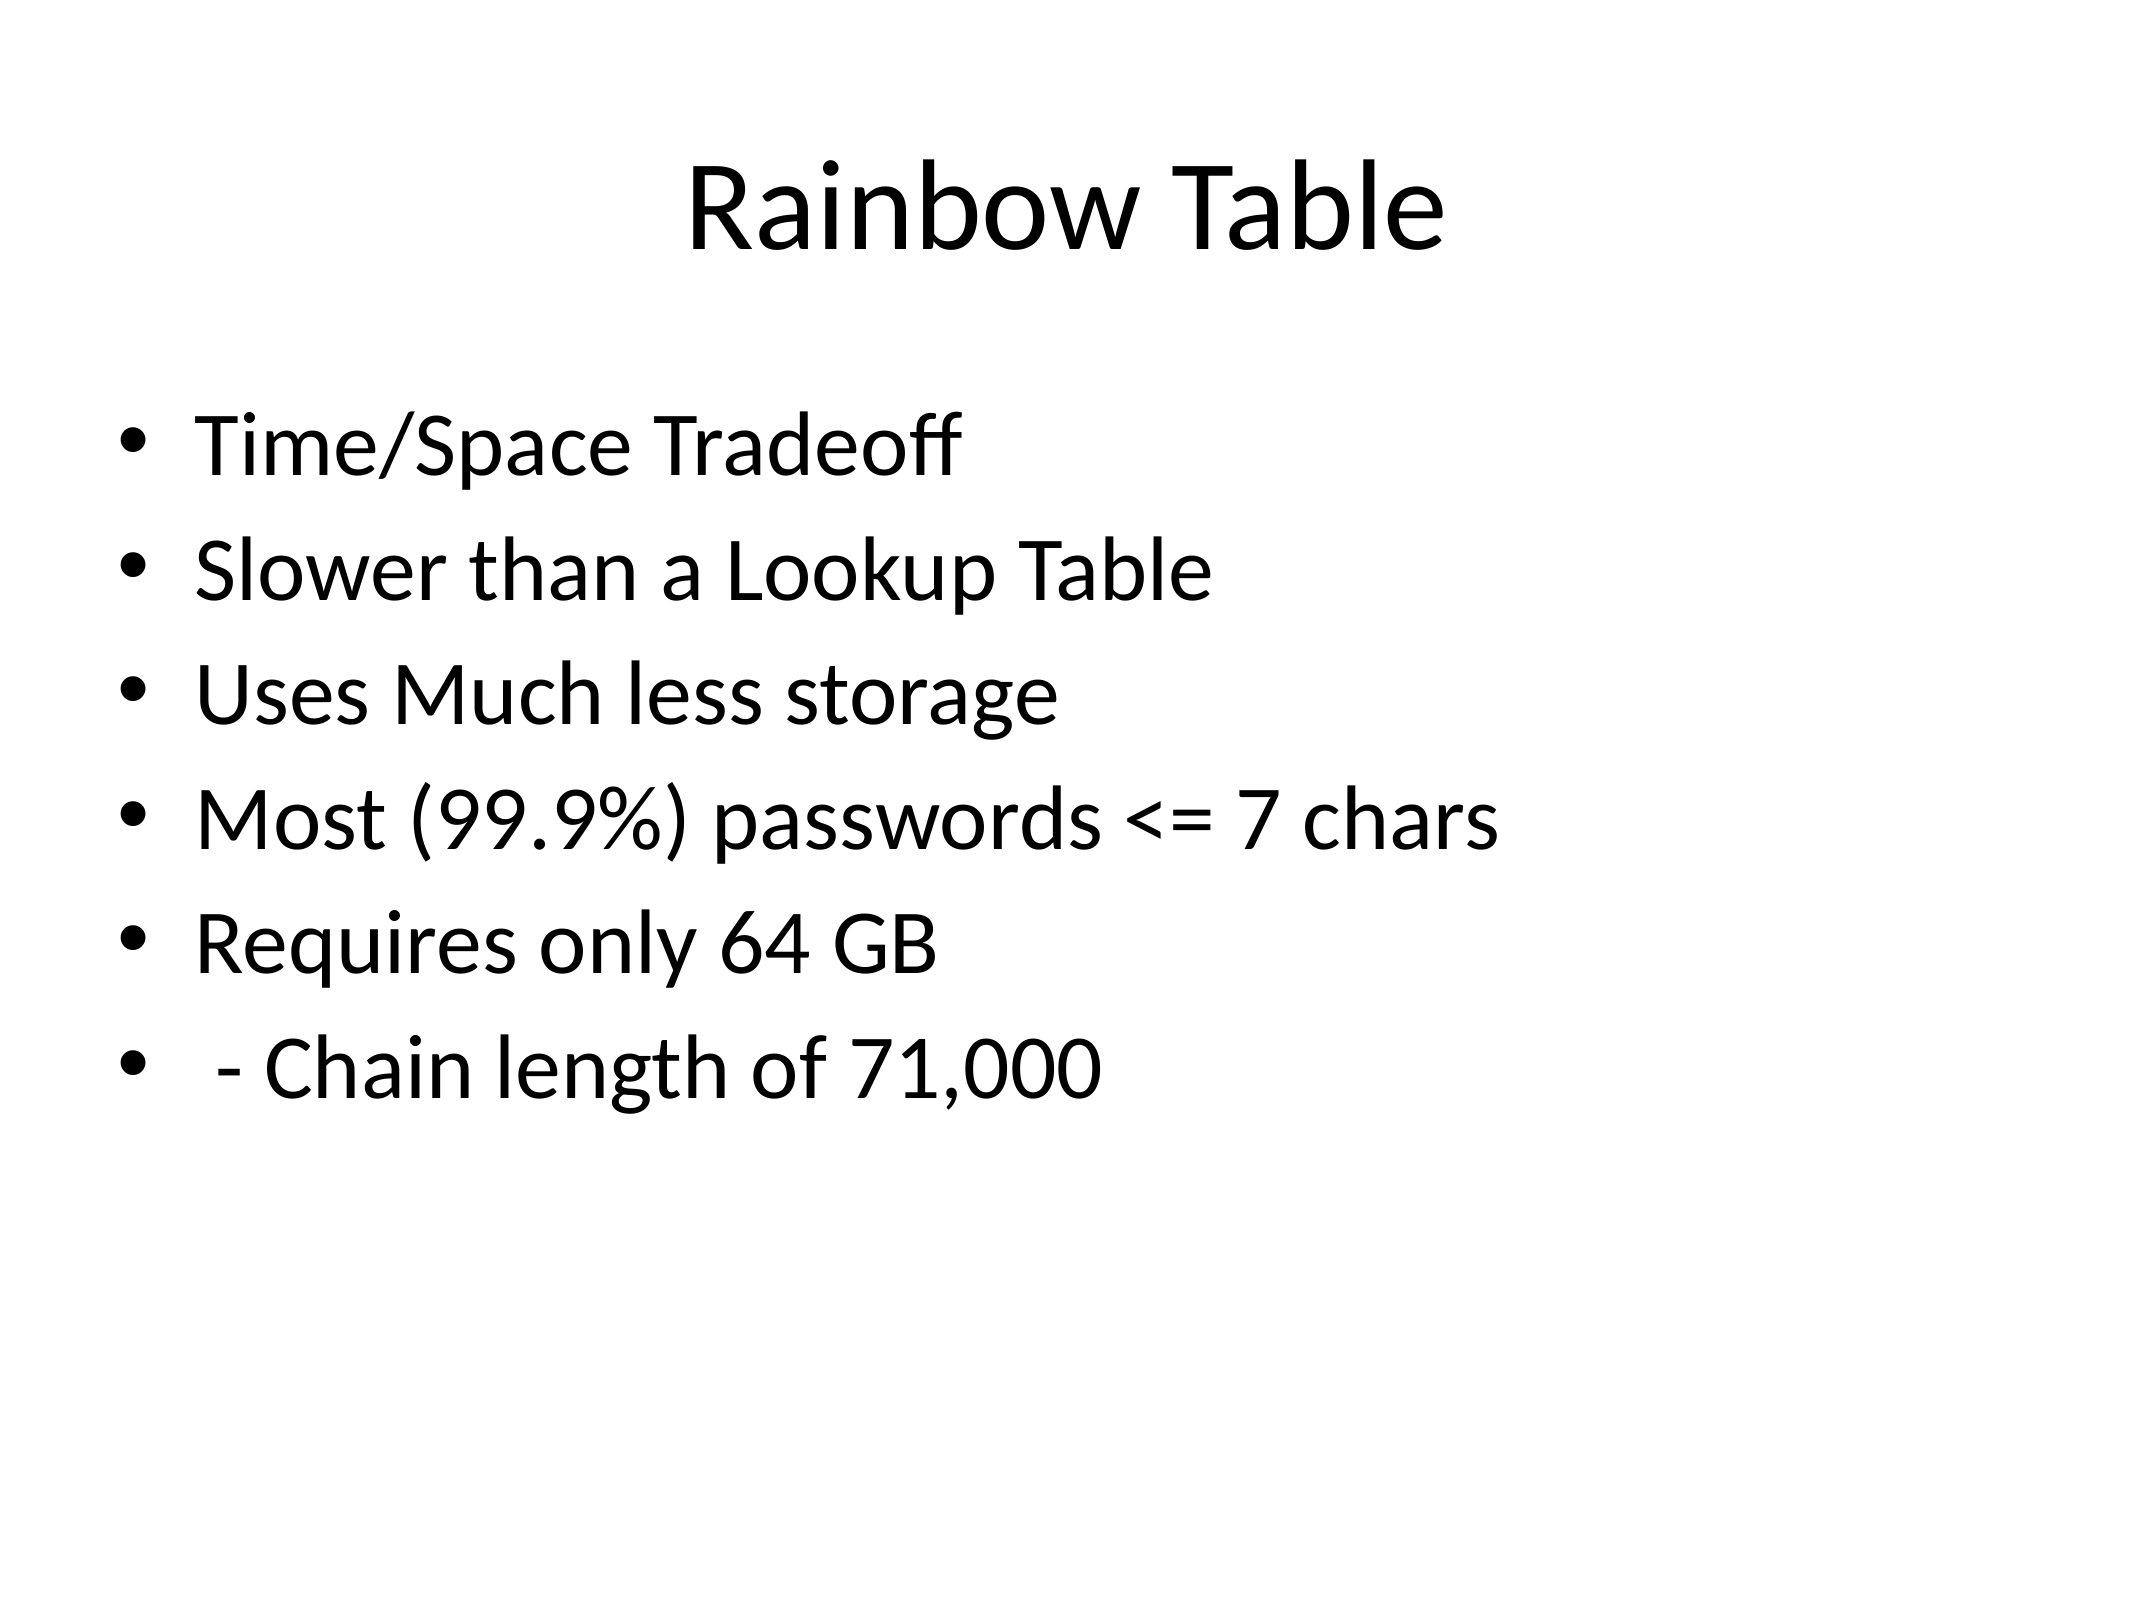

# Rainbow Table
Time/Space Tradeoff
Slower than a Lookup Table
Uses Much less storage
Most (99.9%) passwords <= 7 chars
Requires only 64 GB
 - Chain length of 71,000
144